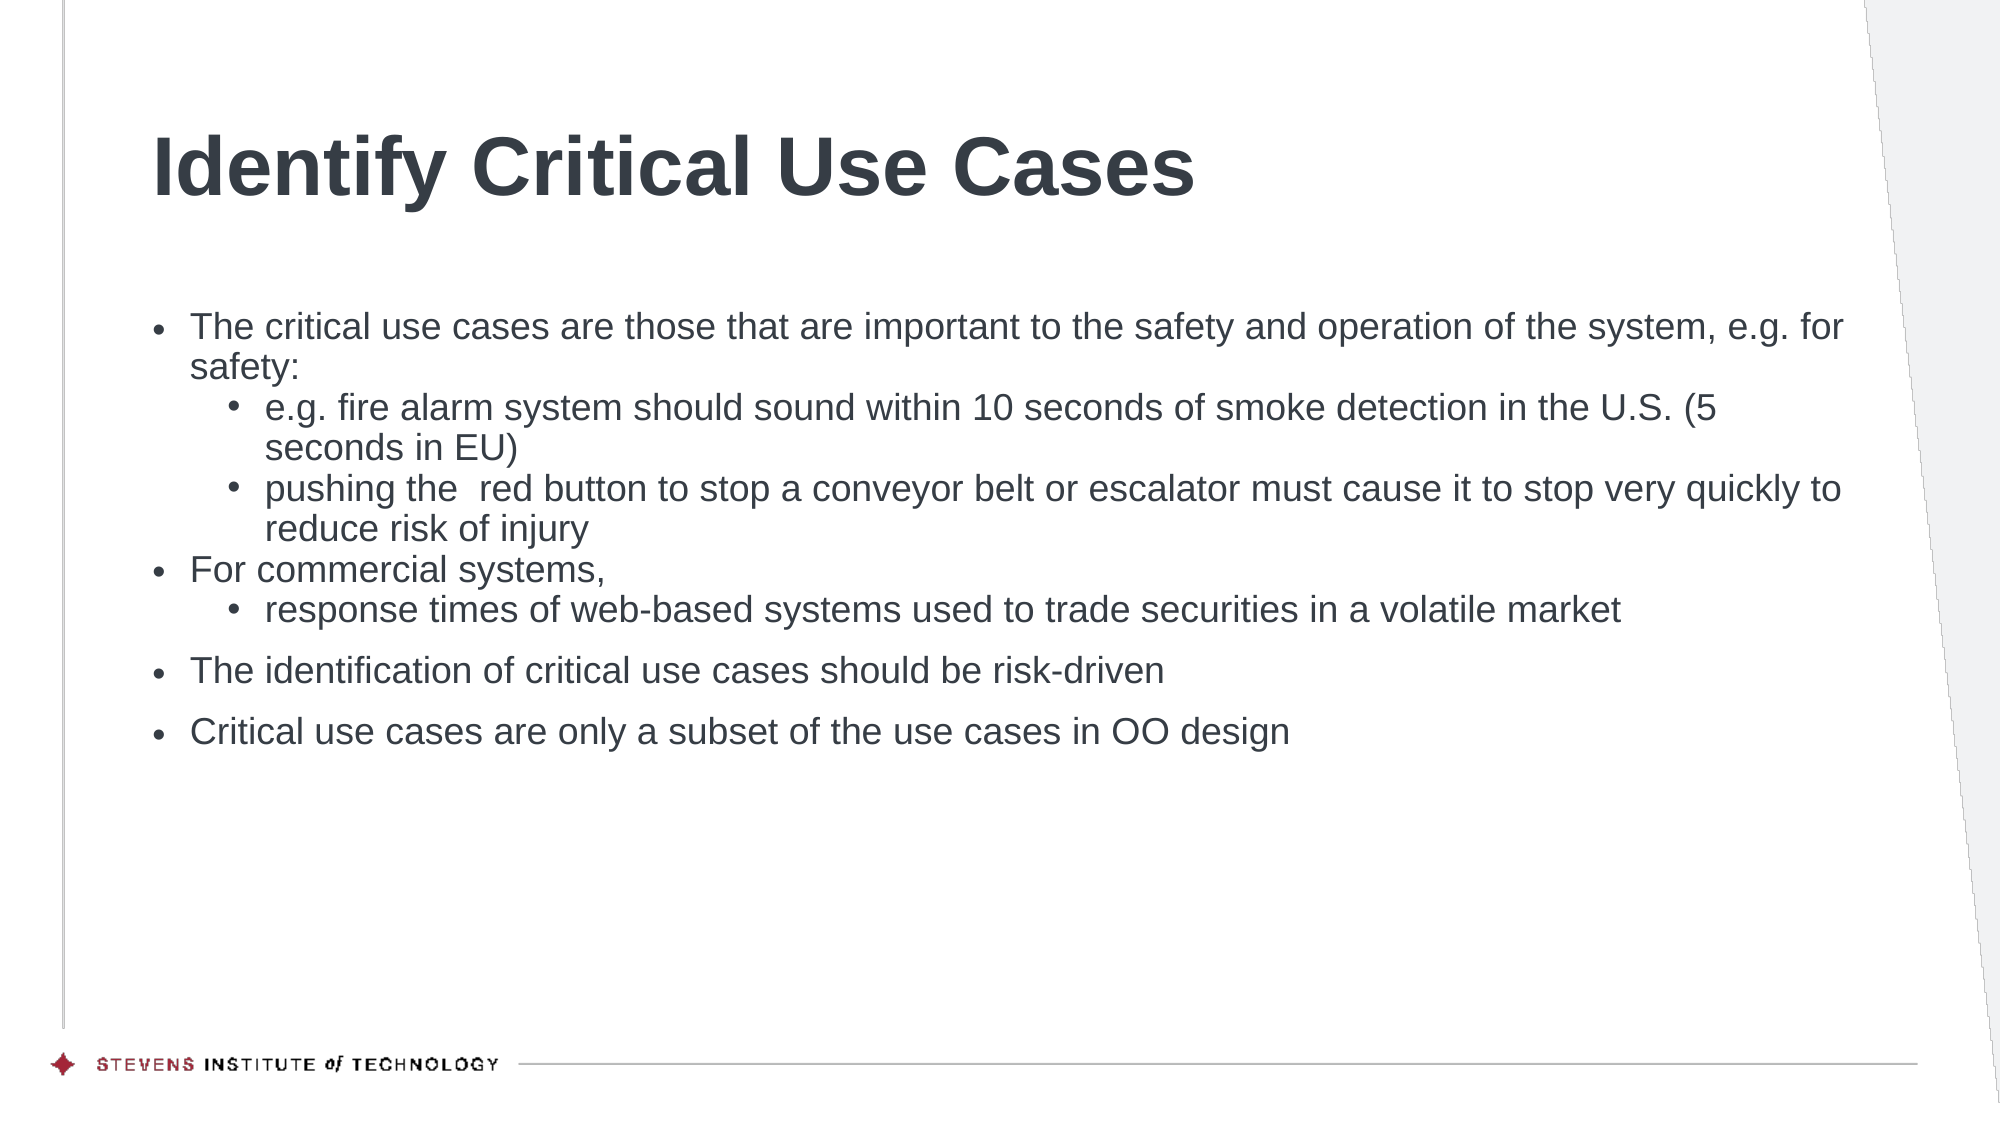

# Identify Critical Use Cases
The critical use cases are those that are important to the safety and operation of the system, e.g. for safety:
e.g. fire alarm system should sound within 10 seconds of smoke detection in the U.S. (5 seconds in EU)
pushing the  red button to stop a conveyor belt or escalator must cause it to stop very quickly to reduce risk of injury
For commercial systems,
response times of web-based systems used to trade securities in a volatile market
The identification of critical use cases should be risk-driven
Critical use cases are only a subset of the use cases in OO design